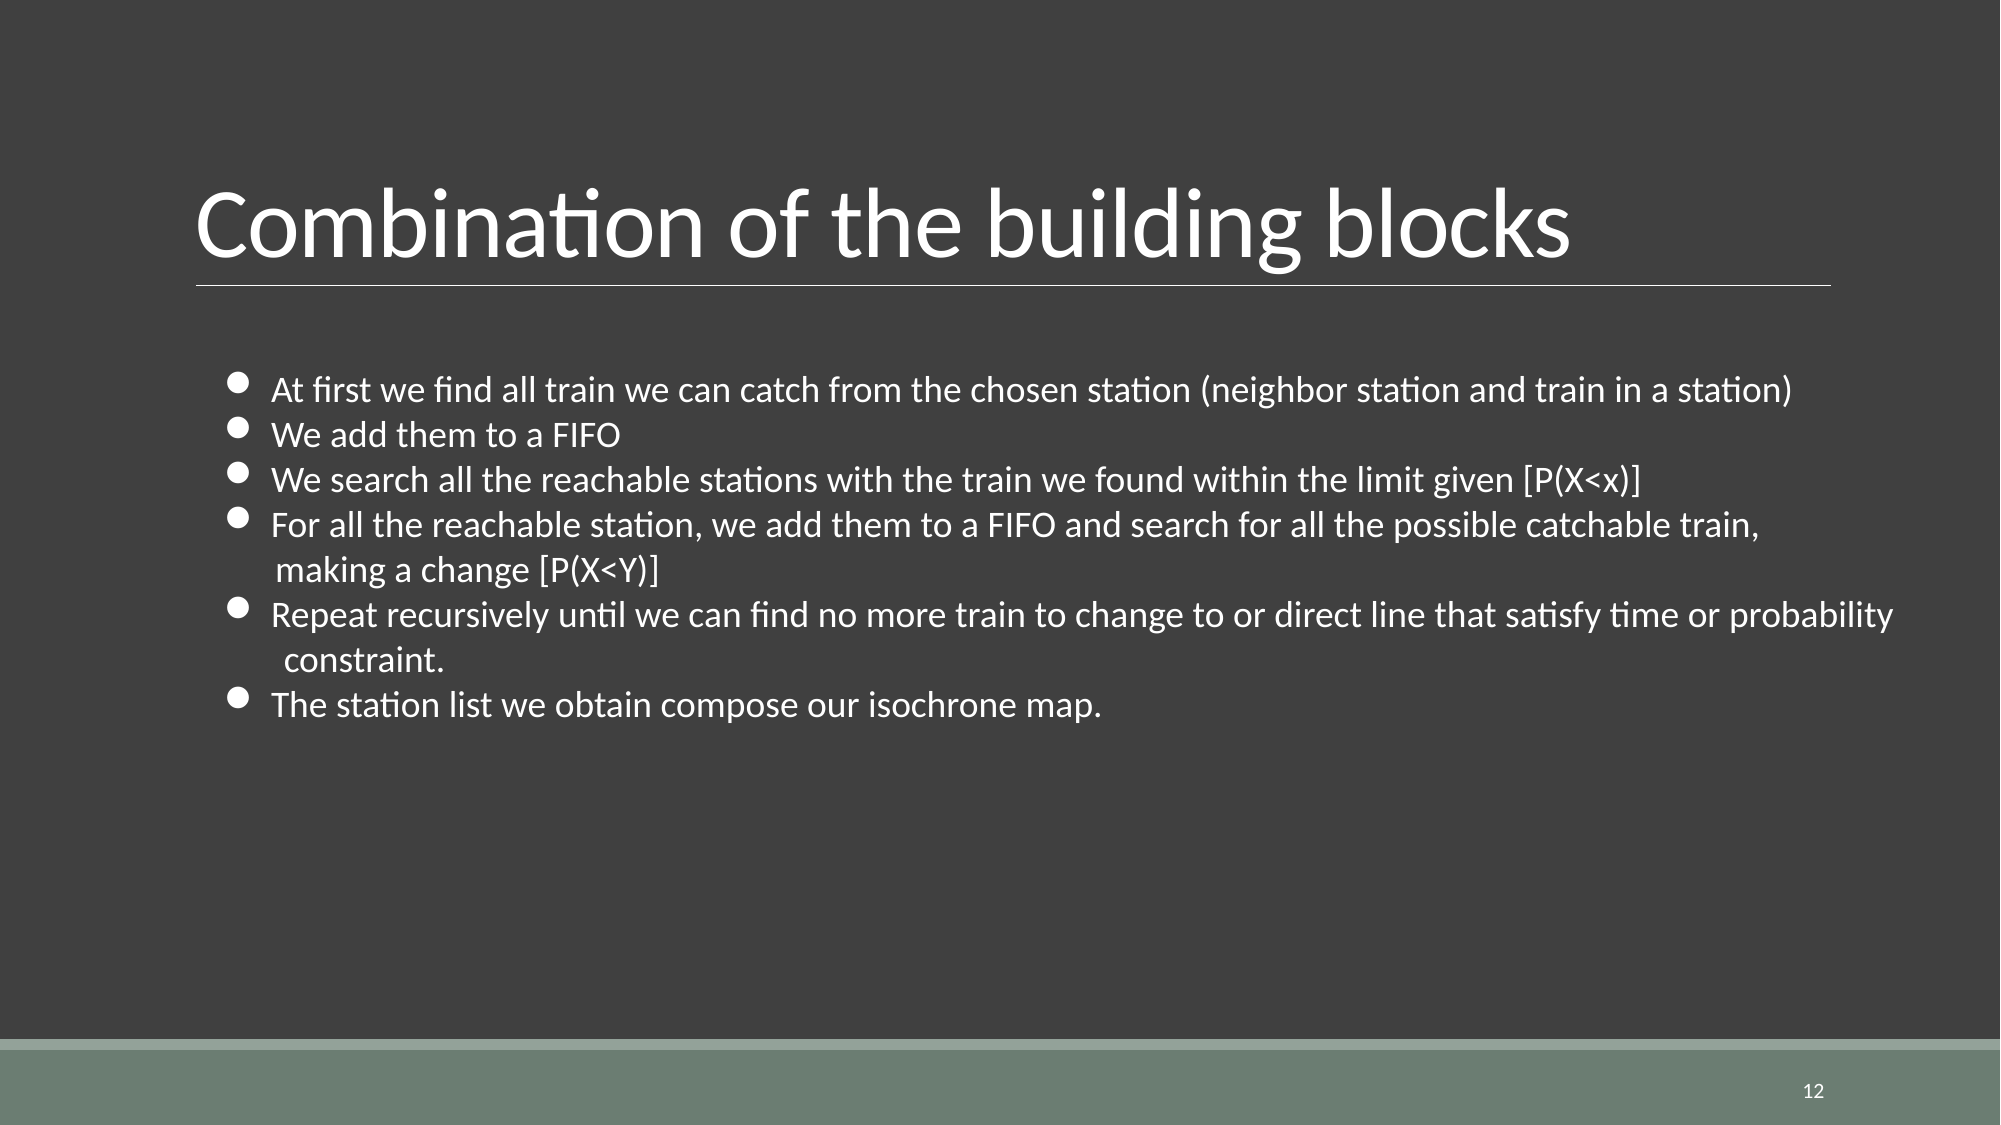

# Combination of the building blocks
At first we find all train we can catch from the chosen station (neighbor station and train in a station)
We add them to a FIFO
We search all the reachable stations with the train we found within the limit given [P(X<x)]
For all the reachable station, we add them to a FIFO and search for all the possible catchable train,
      making a change [P(X<Y)]
Repeat recursively until we can find no more train to change to or direct line that satisfy time or probability
       constraint.
The station list we obtain compose our isochrone map.
12